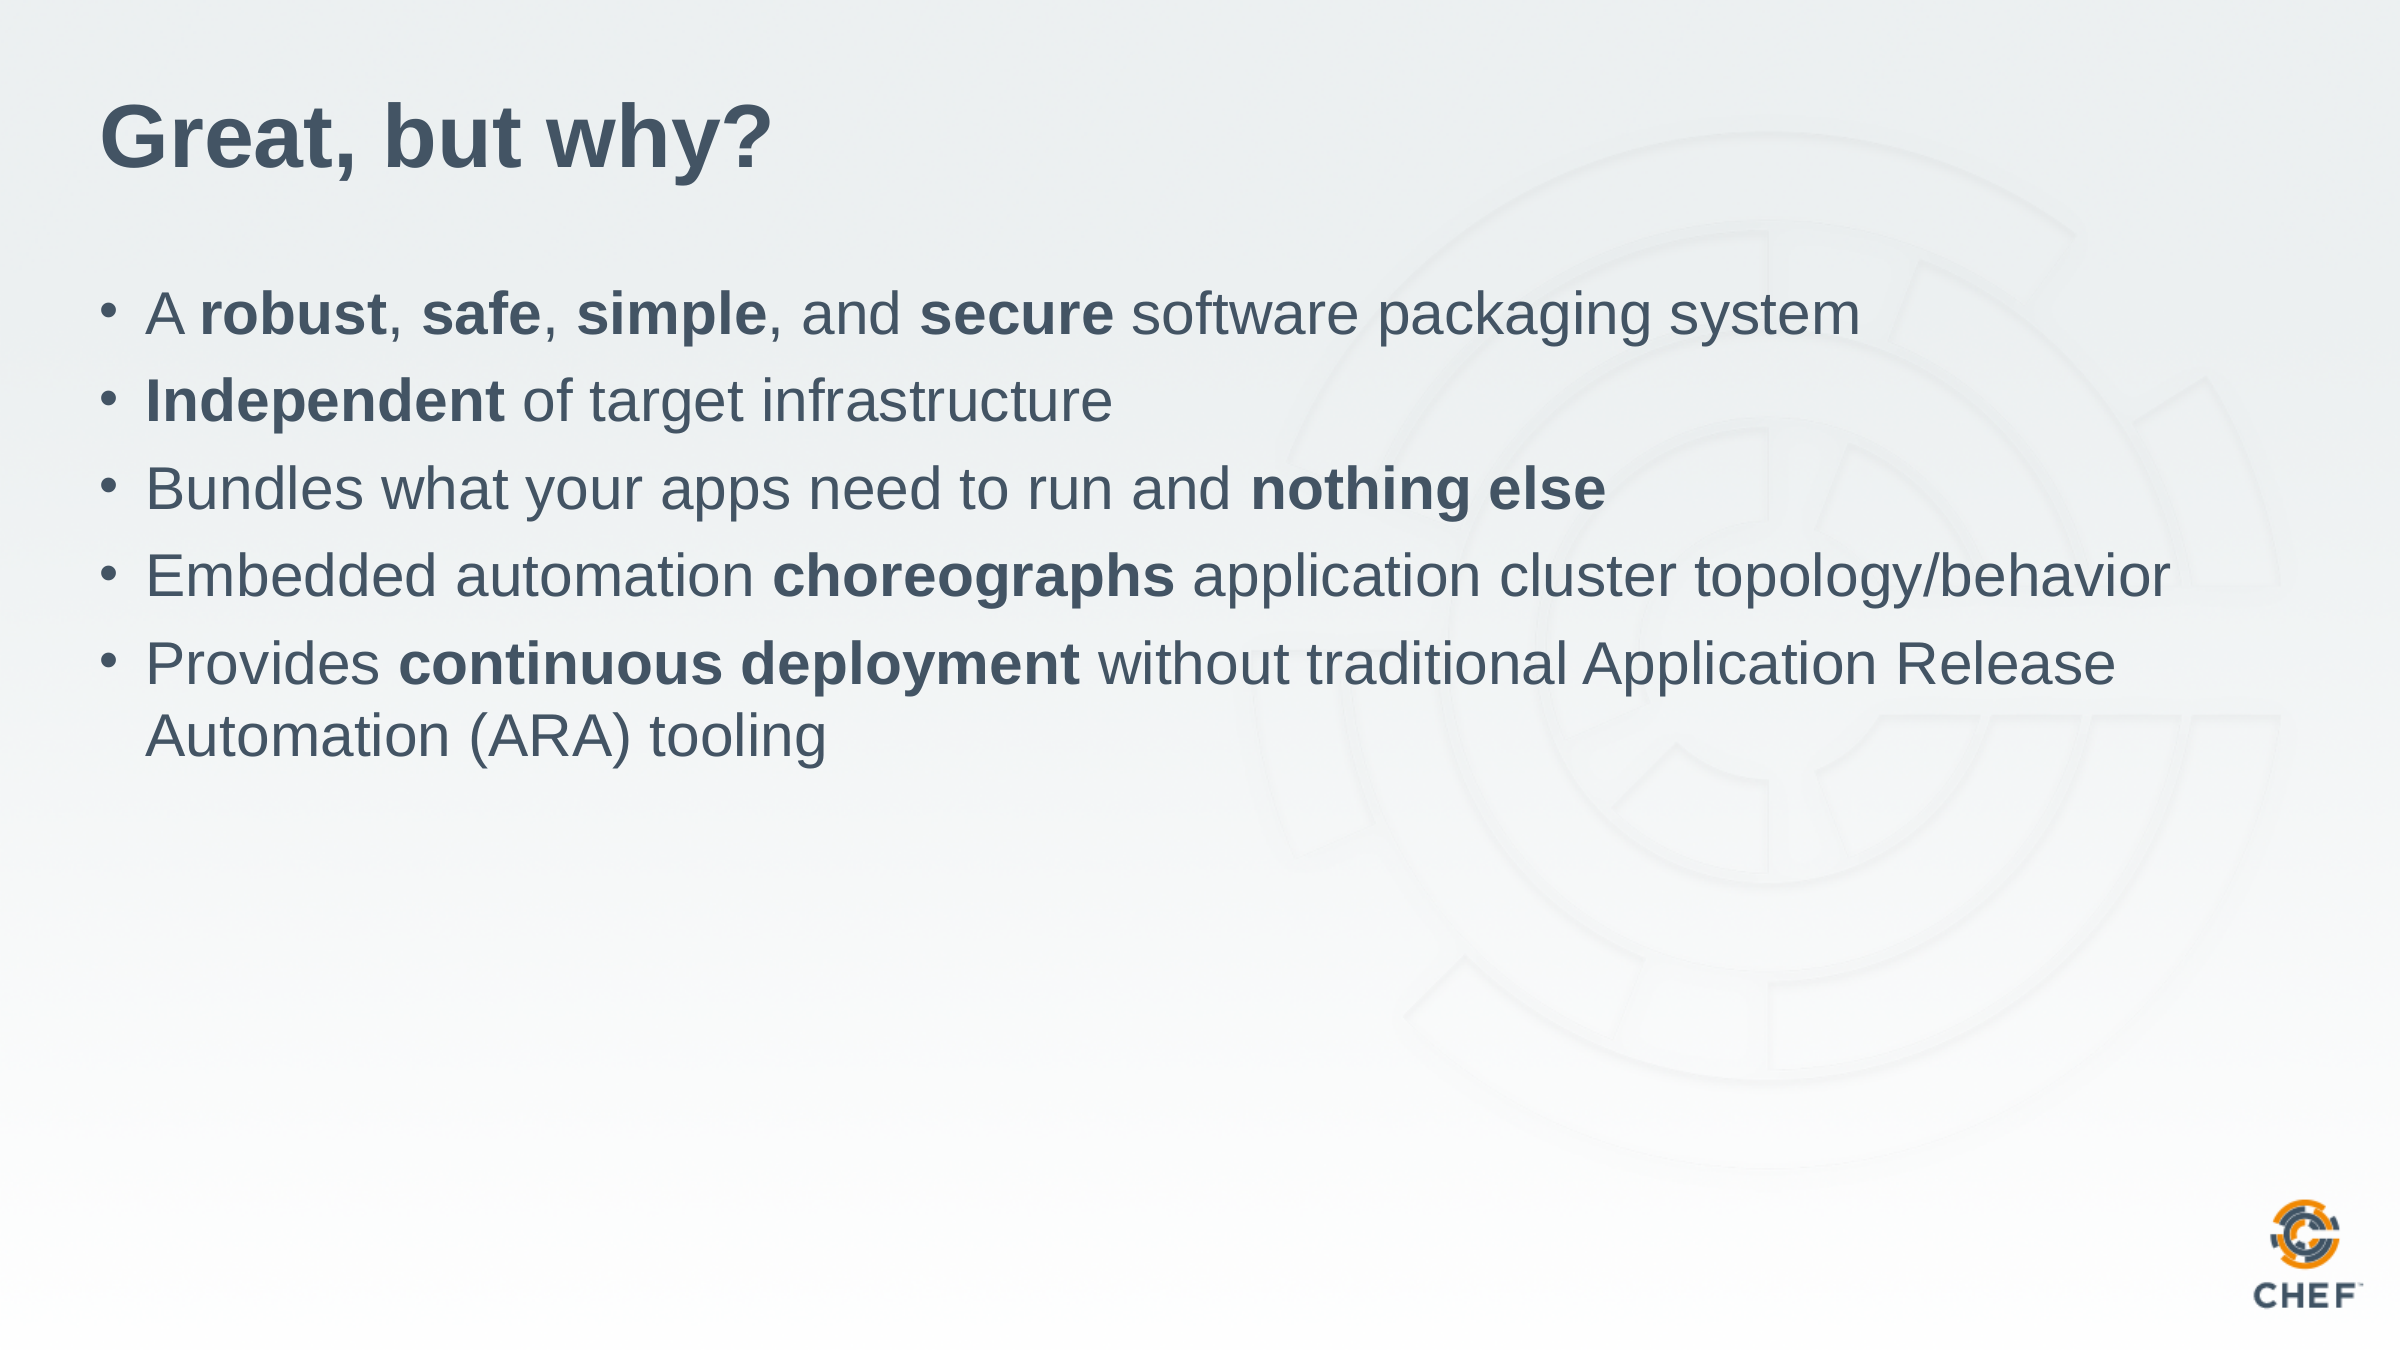

# Great, but why?
A robust, safe, simple, and secure software packaging system
Independent of target infrastructure
Bundles what your apps need to run and nothing else
Embedded automation choreographs application cluster topology/behavior
Provides continuous deployment without traditional Application Release Automation (ARA) tooling